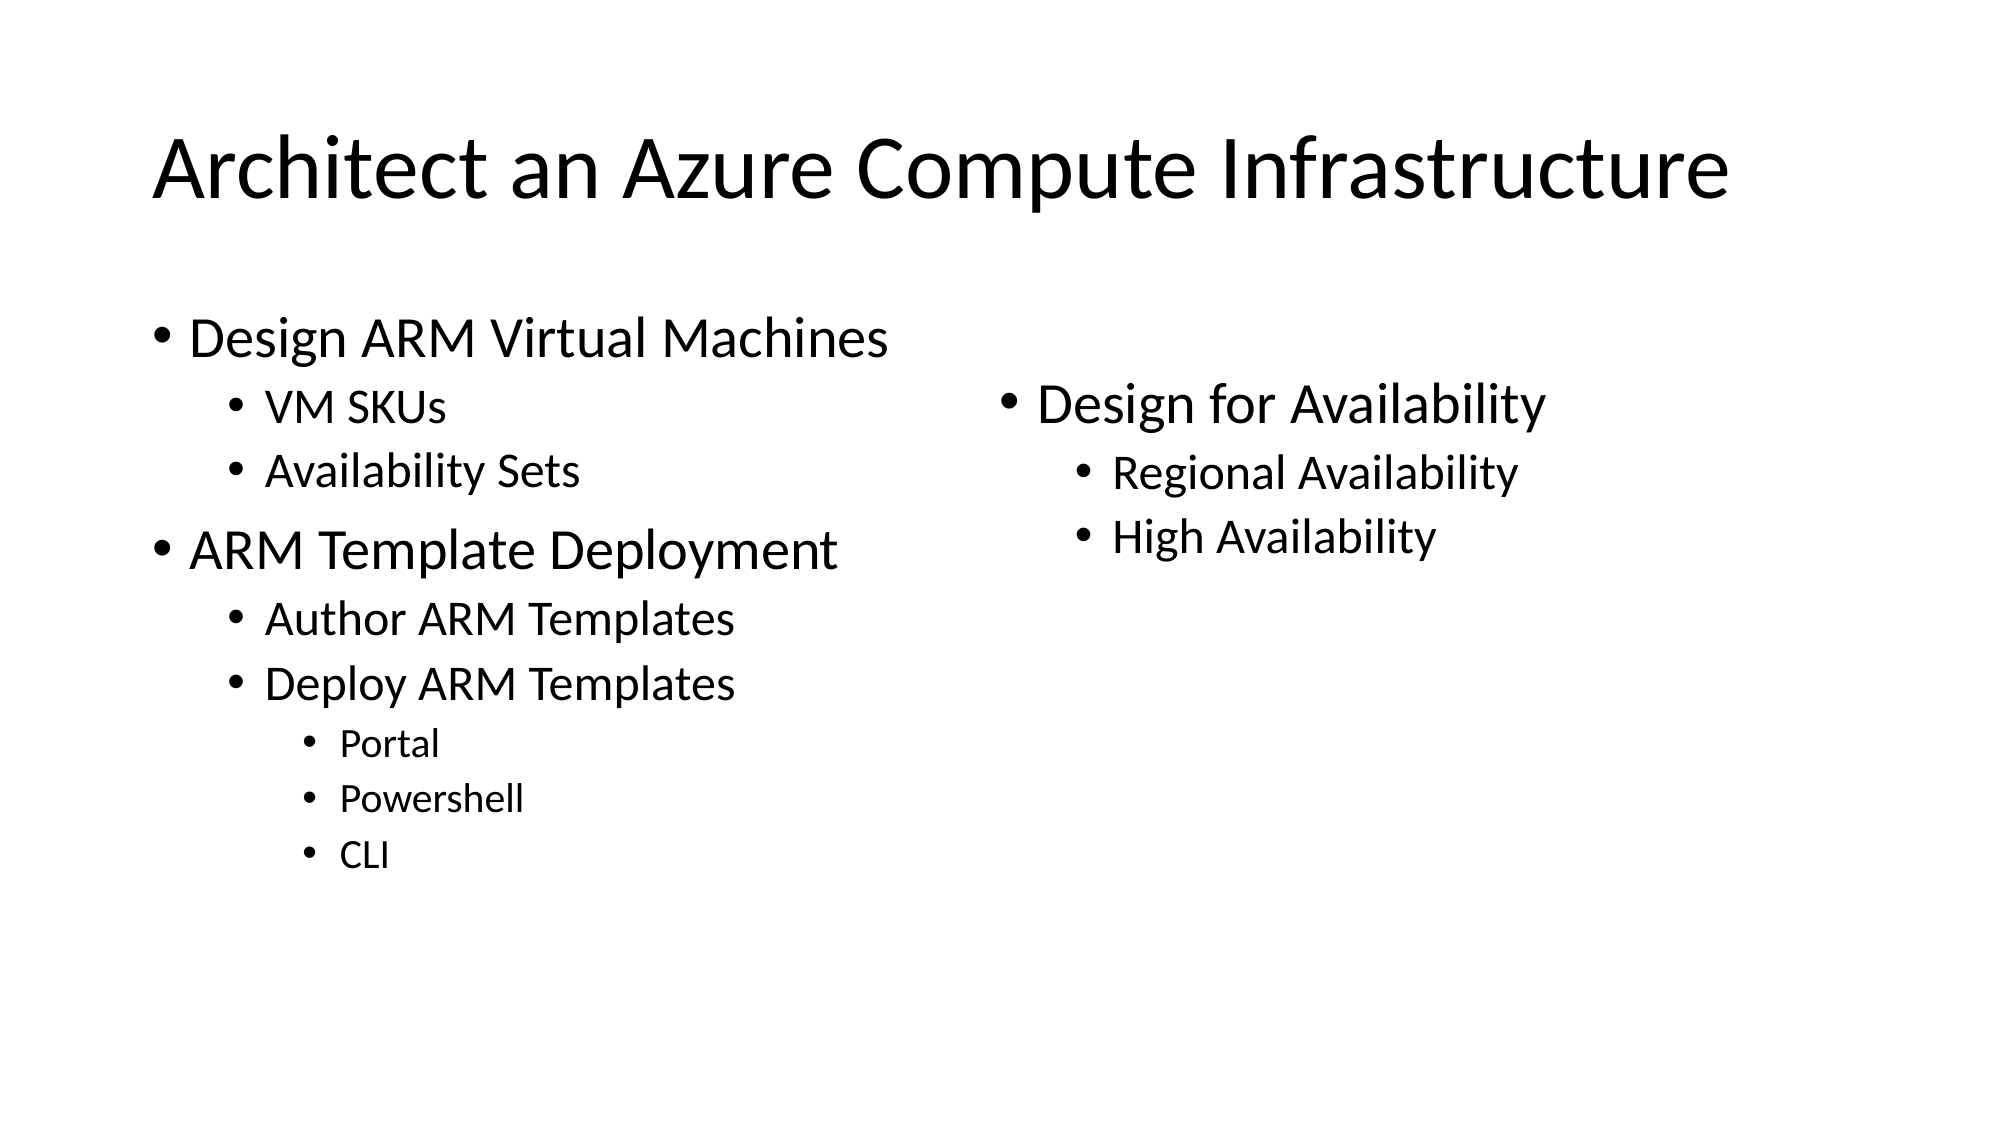

# Architect an Azure Compute Infrastructure
Design ARM Virtual Machines
VM SKUs
Availability Sets
ARM Template Deployment
Author ARM Templates
Deploy ARM Templates
Portal
Powershell
CLI

Design for Availability
Regional Availability
High Availability